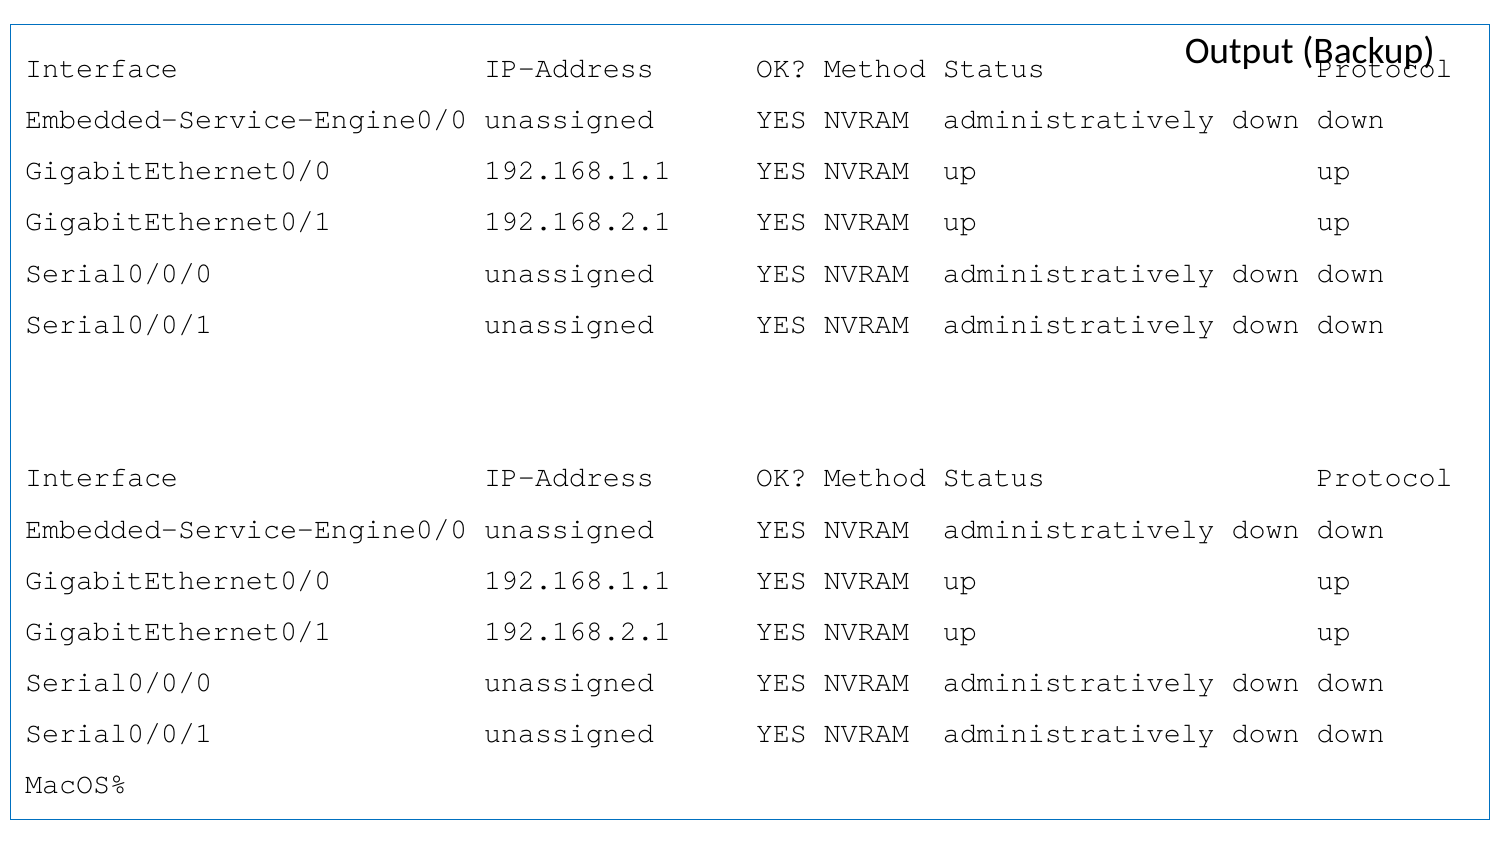

Output (Backup)
Interface                  IP-Address      OK? Method Status                Protocol
Embedded-Service-Engine0/0 unassigned      YES NVRAM  administratively down down
GigabitEthernet0/0         192.168.1.1     YES NVRAM  up                    up
GigabitEthernet0/1         192.168.2.1     YES NVRAM  up                    up
Serial0/0/0                unassigned      YES NVRAM  administratively down down
Serial0/0/1                unassigned      YES NVRAM  administratively down down

Interface                  IP-Address      OK? Method Status                Protocol
Embedded-Service-Engine0/0 unassigned      YES NVRAM  administratively down down
GigabitEthernet0/0         192.168.1.1     YES NVRAM  up                    up
GigabitEthernet0/1         192.168.2.1     YES NVRAM  up                    up
Serial0/0/0                unassigned      YES NVRAM  administratively down down
Serial0/0/1                unassigned      YES NVRAM  administratively down down
MacOS%